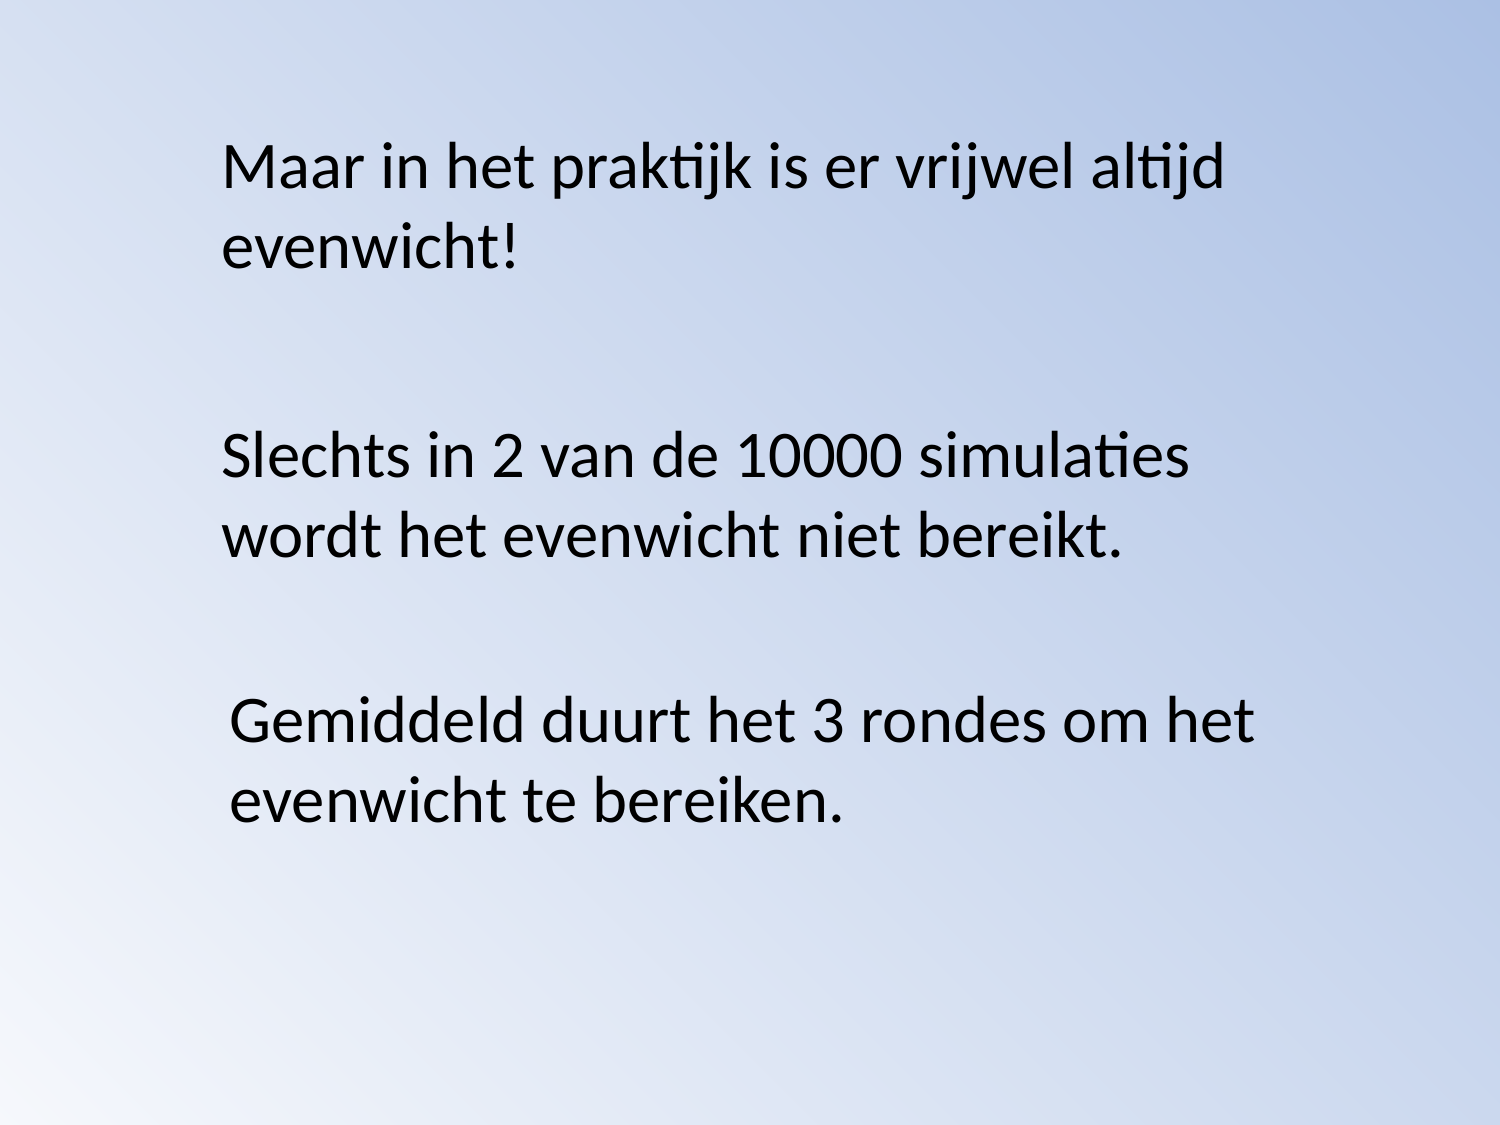

Maar in het praktijk is er vrijwel altijd evenwicht!
Slechts in 2 van de 10000 simulaties wordt het evenwicht niet bereikt.
Gemiddeld duurt het 3 rondes om het evenwicht te bereiken.